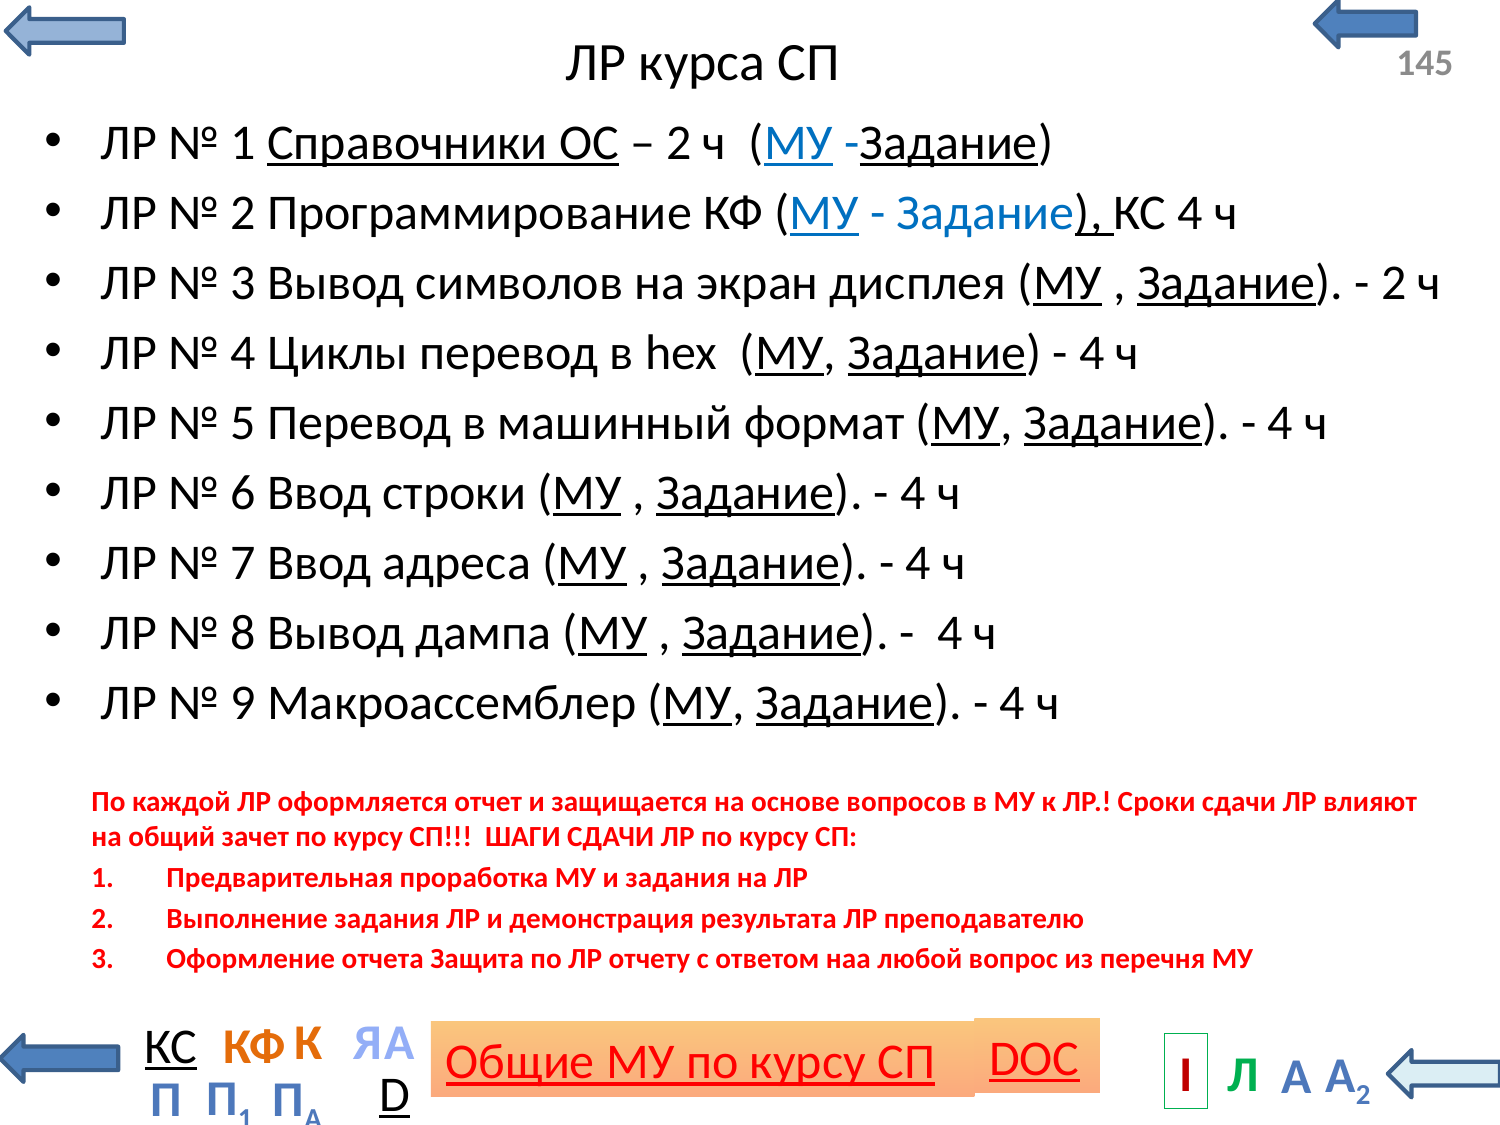

# ЛР курса СП
ЛР № 1 Справочники ОС – 2 ч  (МУ -Задание)
ЛР № 2 Программирование КФ (МУ - Задание), КС 4 ч
ЛР № 3 Вывод символов на экран дисплея (МУ , Задание). - 2 ч
ЛР № 4 Циклы перевод в hex  (МУ, Задание) - 4 ч
ЛР № 5 Перевод в машинный формат (МУ, Задание). - 4 ч
ЛР № 6 Ввод строки (МУ , Задание). - 4 ч
ЛР № 7 Ввод адреса (МУ , Задание). - 4 ч
ЛР № 8 Вывод дампа (МУ , Задание). -  4 ч
ЛР № 9 Макроассемблер (МУ, Задание). - 4 ч
По каждой ЛР оформляется отчет и защищается на основе вопросов в МУ к ЛР.! Сроки сдачи ЛР влияют на общий зачет по курсу СП!!!  ШАГИ СДАЧИ ЛР по курсу СП:
Предварительная проработка МУ и задания на ЛР
Выполнение задания ЛР и демонстрация результата ЛР преподавателю
Оформление отчета Защита по ЛР отчету с ответом наа любой вопрос из перечня МУ